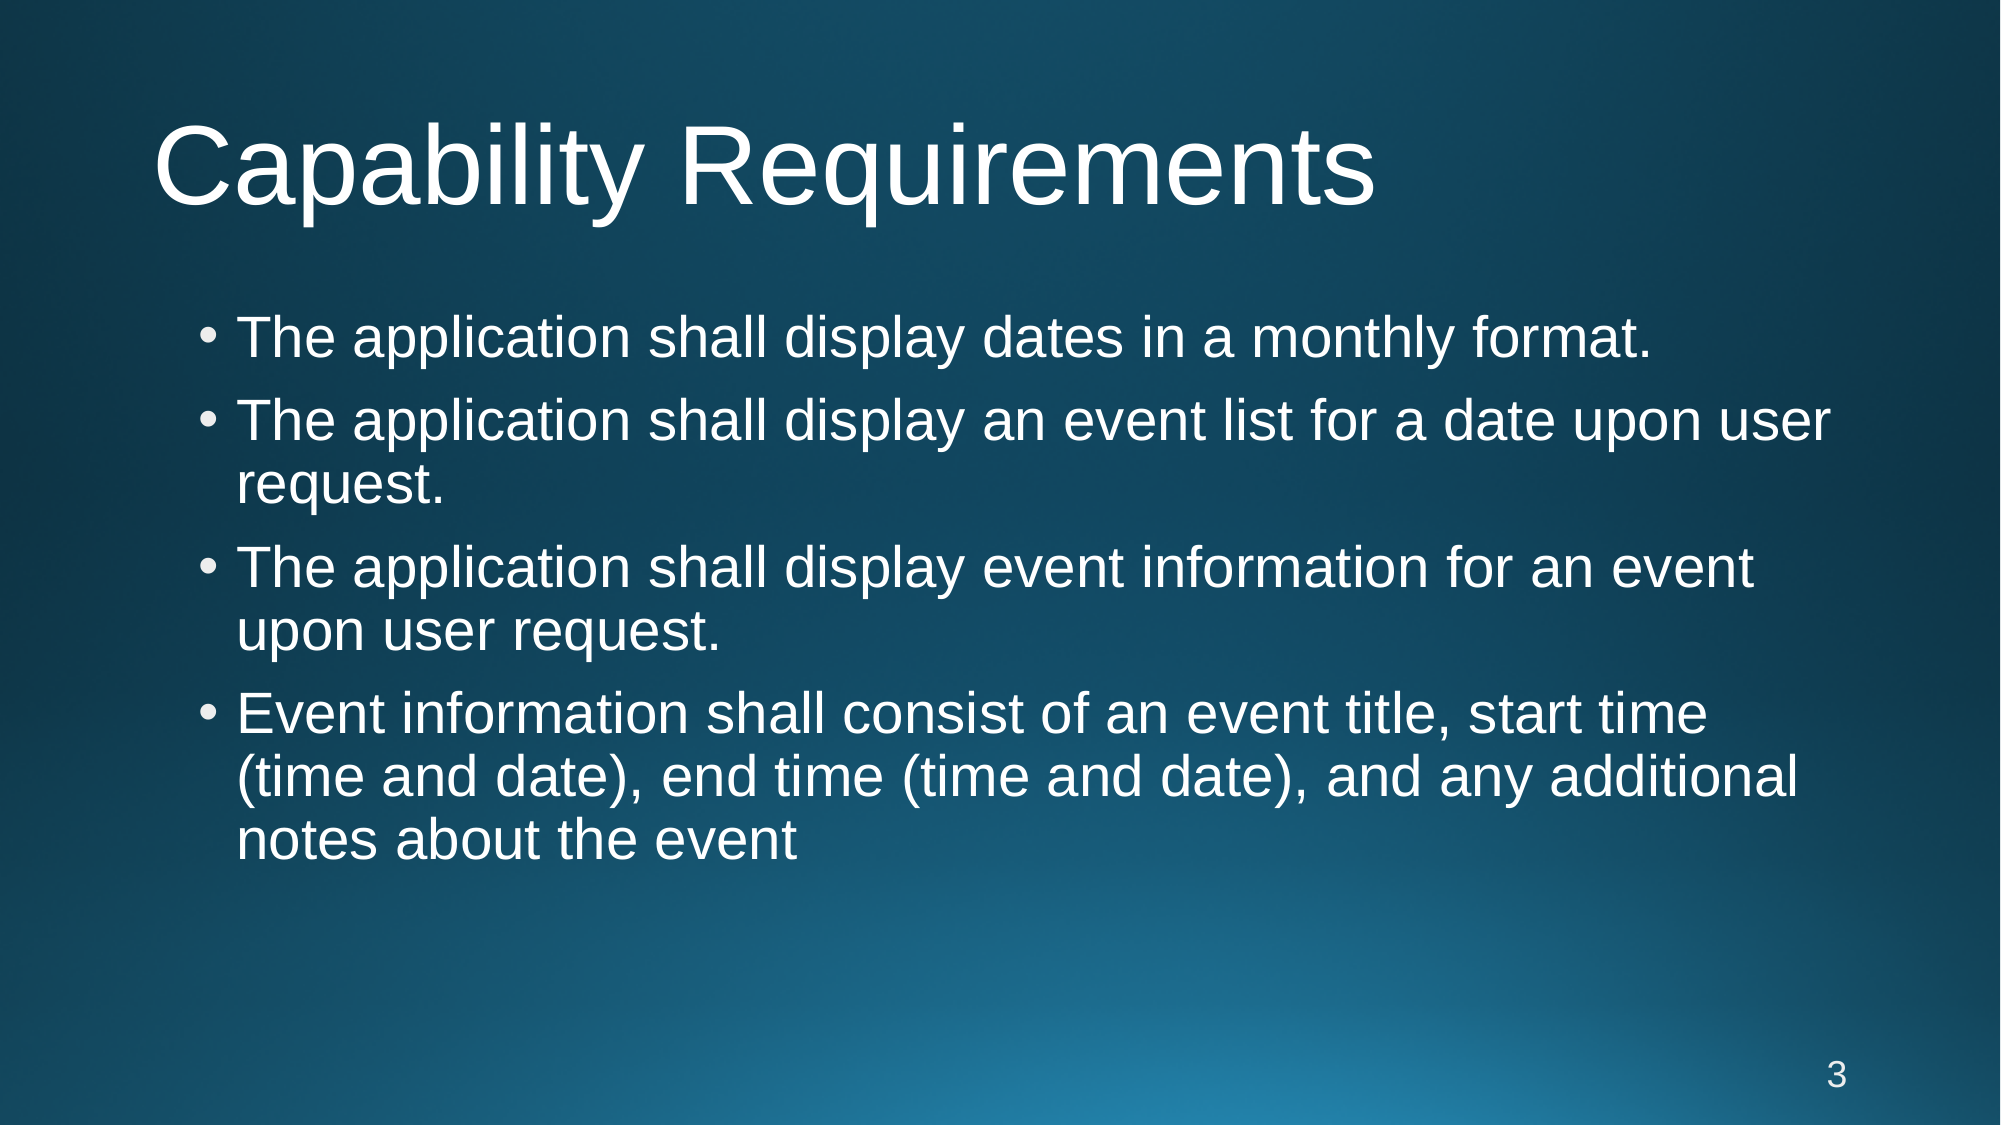

# Capability Requirements
The application shall display dates in a monthly format.
The application shall display an event list for a date upon user request.
The application shall display event information for an event upon user request.
Event information shall consist of an event title, start time (time and date), end time (time and date), and any additional notes about the event
3